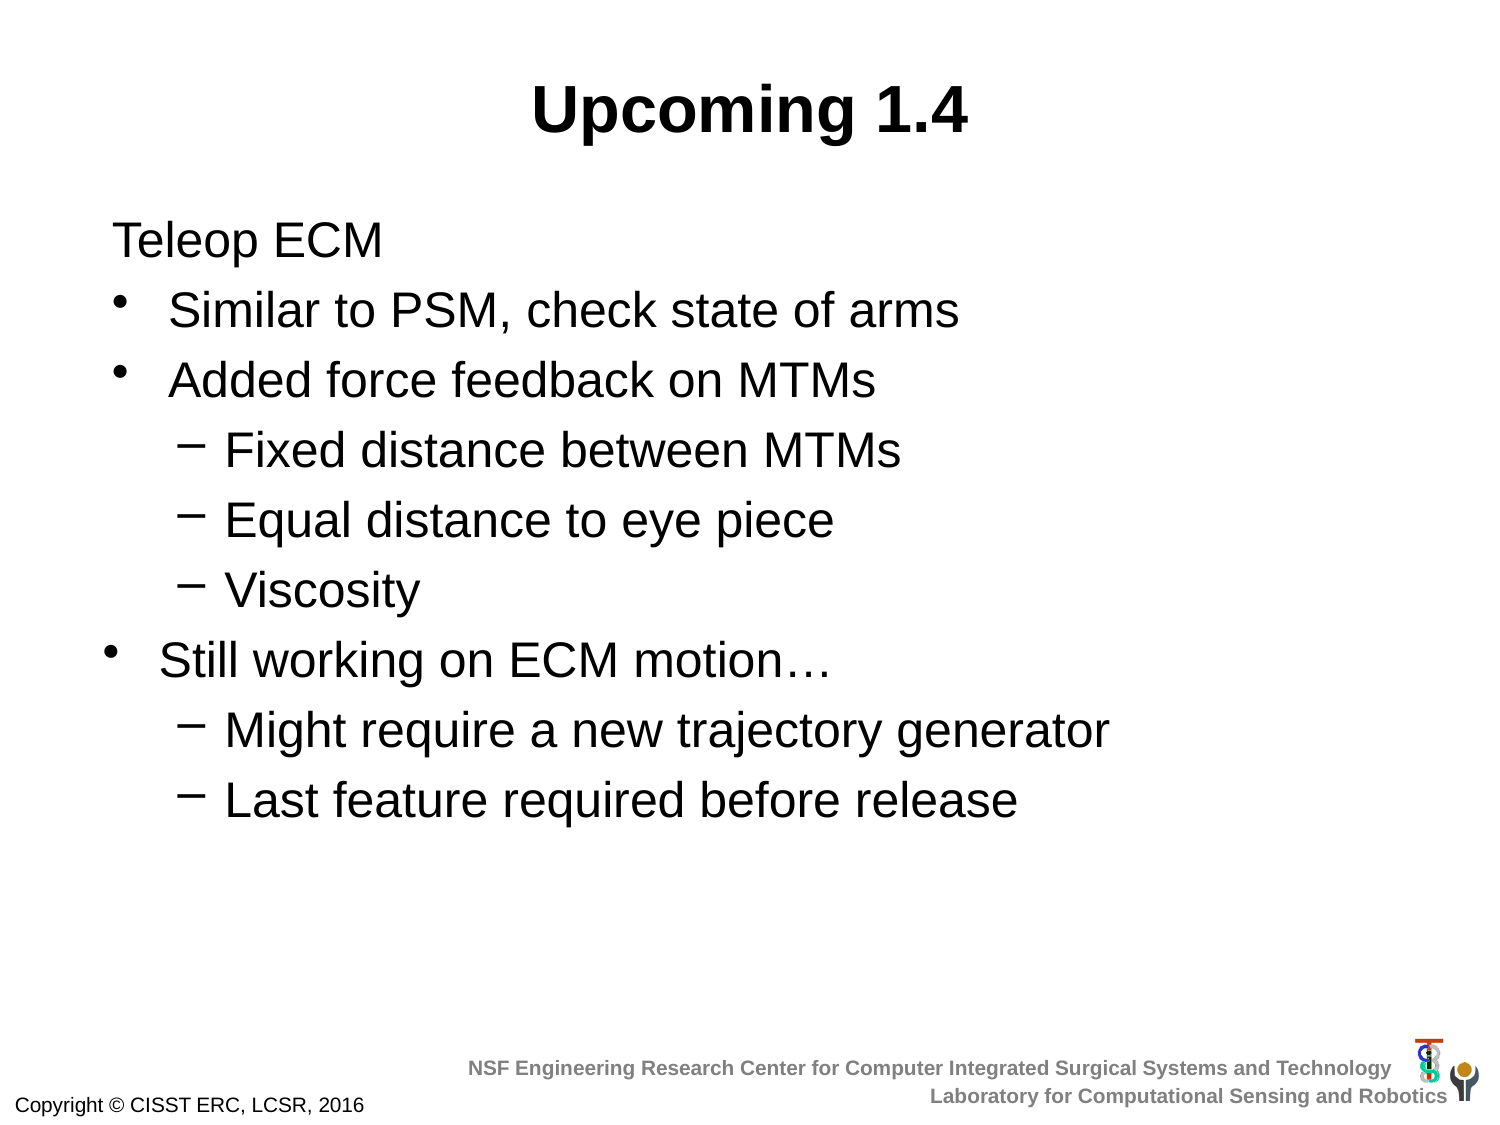

# Upcoming 1.4
Teleop ECM
Similar to PSM, check state of arms
Added force feedback on MTMs
Fixed distance between MTMs
Equal distance to eye piece
Viscosity
Still working on ECM motion…
Might require a new trajectory generator
Last feature required before release